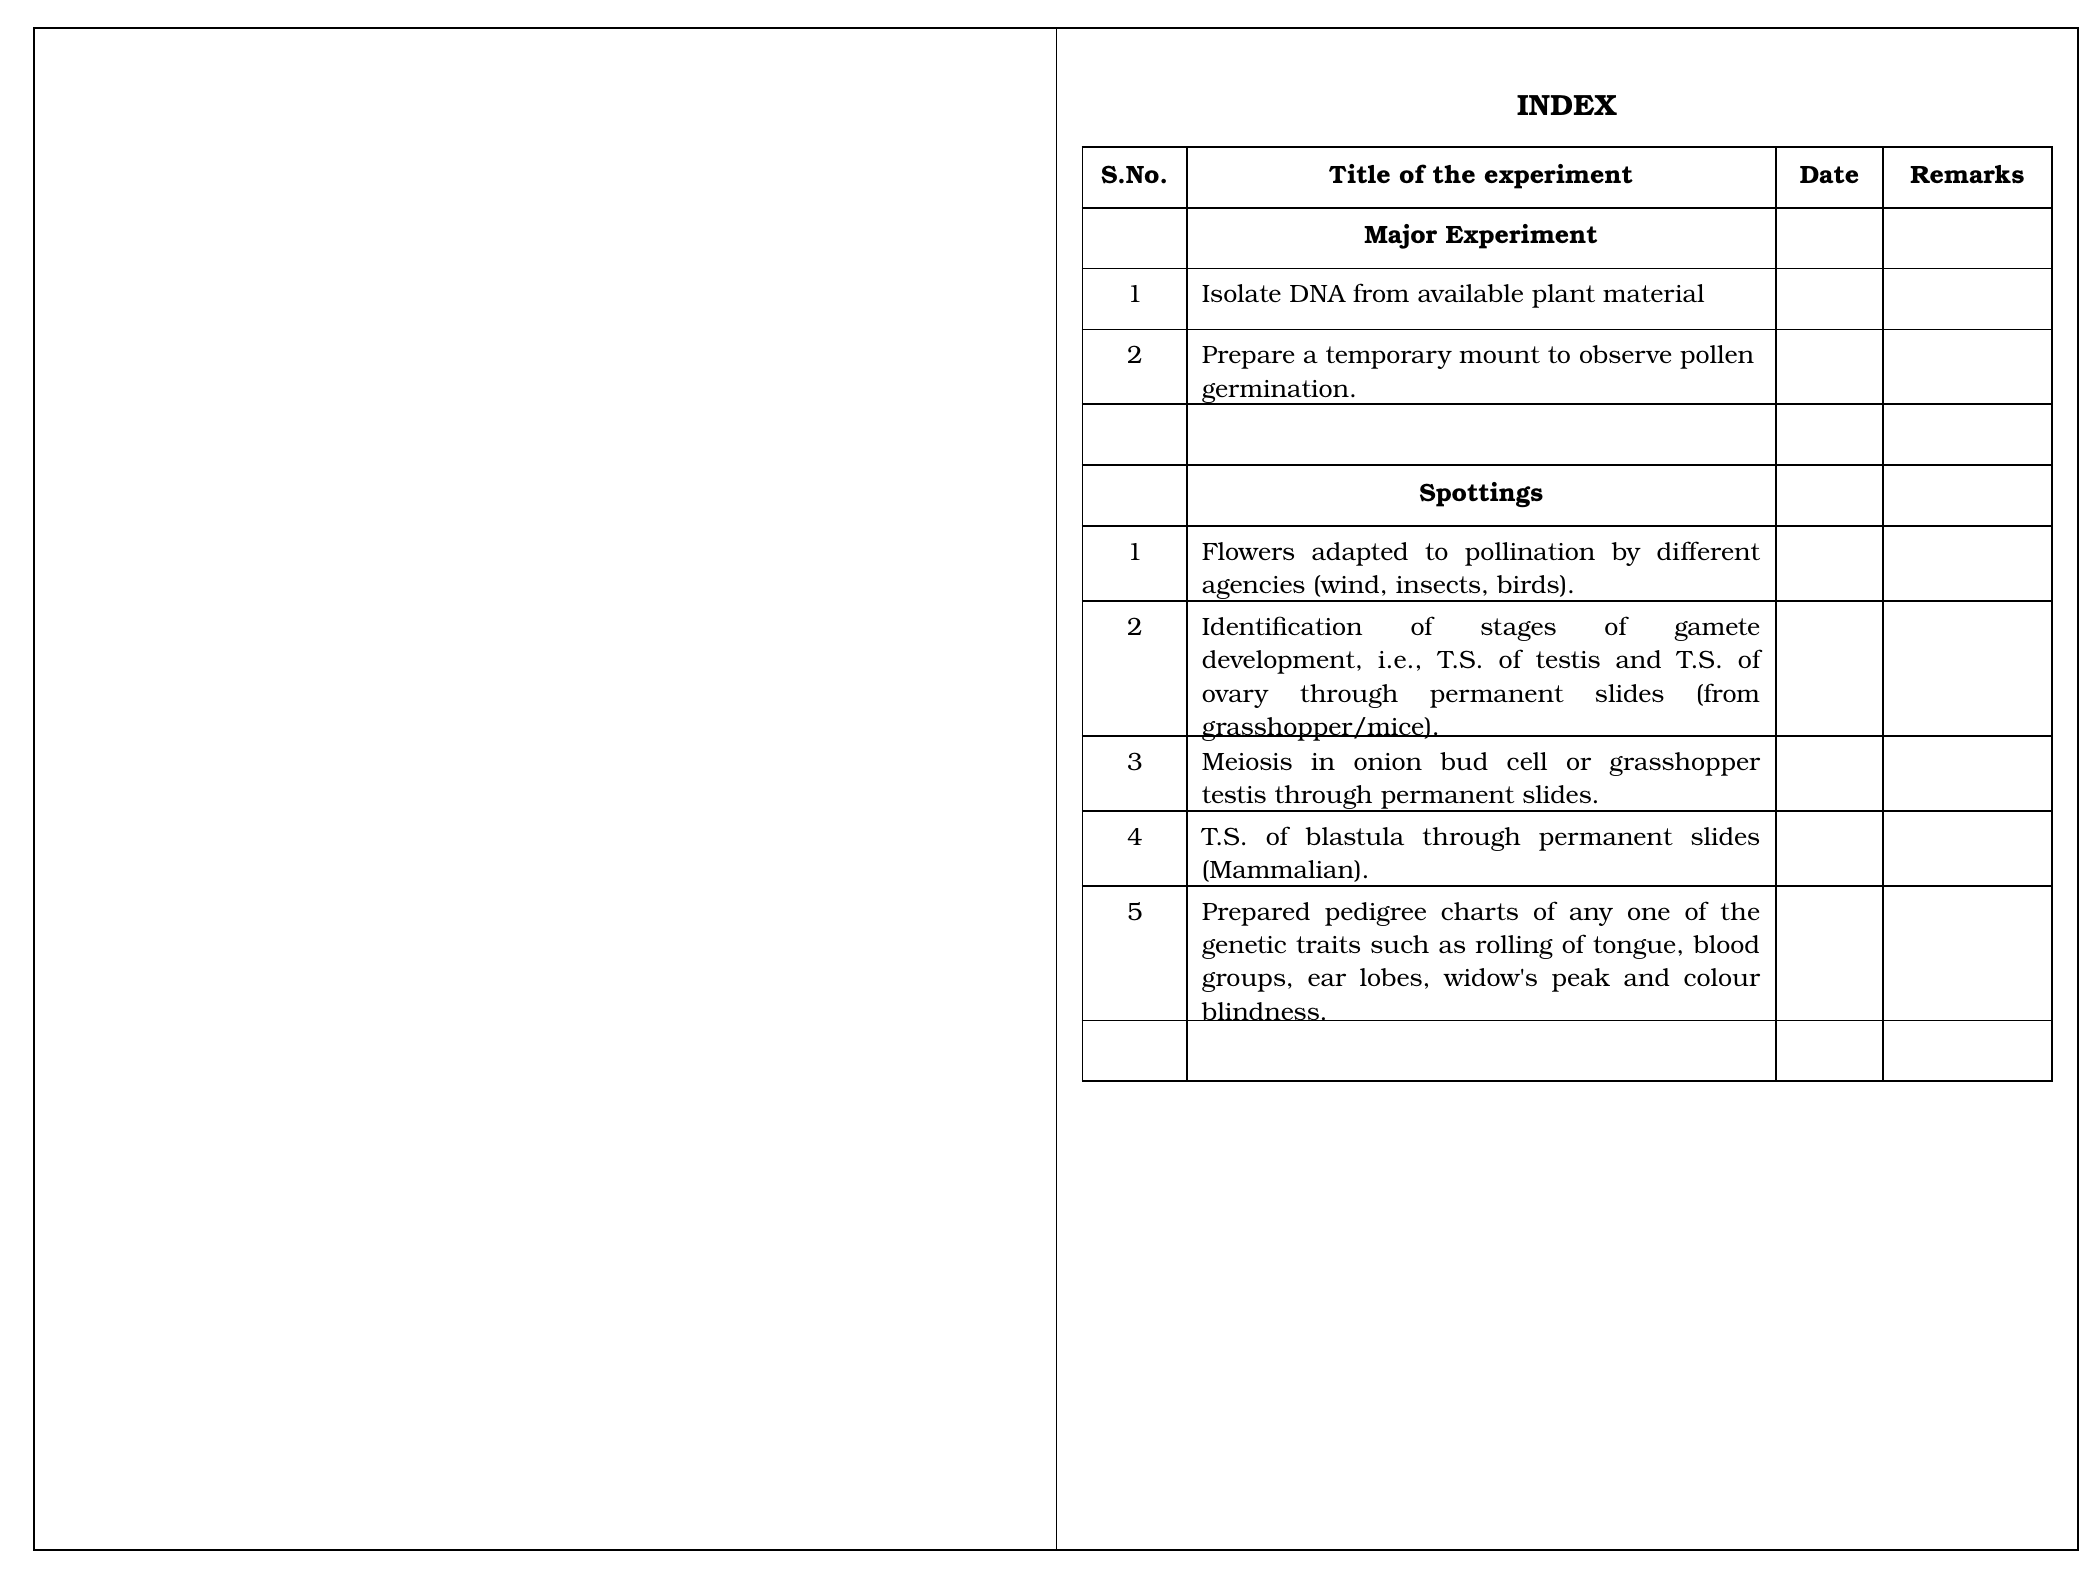

INDEX
| S.No. | Title of the experiment | Date | Remarks |
| --- | --- | --- | --- |
|  | Major Experiment |  |  |
| 1 | Isolate DNA from available plant material |  |  |
| 2 | Prepare a temporary mount to observe pollen germination. |  |  |
|  |  |  |  |
|  | Spottings |  |  |
| 1 | Flowers adapted to pollination by different agencies (wind, insects, birds). |  |  |
| 2 | Identification of stages of gamete development, i.e., T.S. of testis and T.S. of ovary through permanent slides (from grasshopper/mice). |  |  |
| 3 | Meiosis in onion bud cell or grasshopper testis through permanent slides. |  |  |
| 4 | T.S. of blastula through permanent slides (Mammalian). |  |  |
| 5 | Prepared pedigree charts of any one of the genetic traits such as rolling of tongue, blood groups, ear lobes, widow's peak and colour blindness. |  |  |
|  |  |  |  |